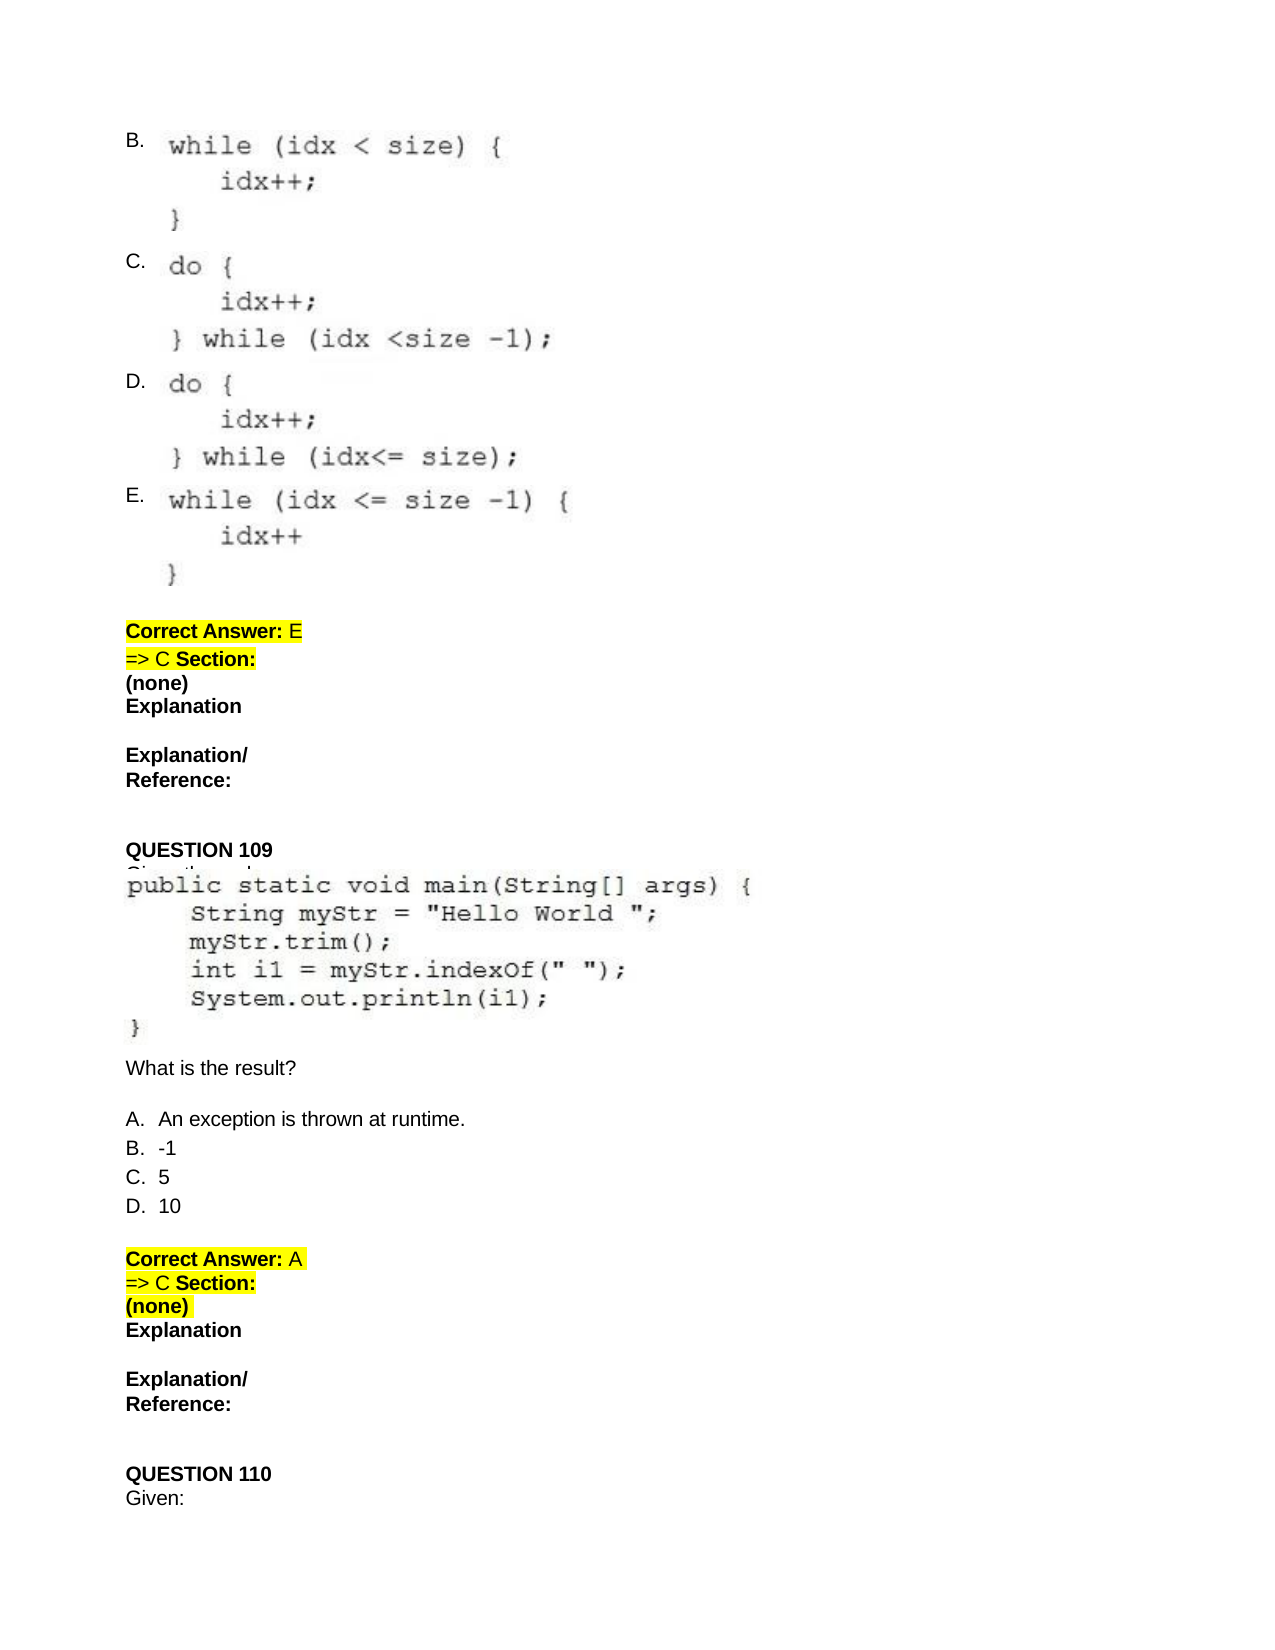

B.

C.

D.

E.

Correct Answer: E
=> C Section: (none)  Explanation

Explanation/Reference:

QUESTION 109
Given the code fragment:

What is the result?

An exception is thrown at runtime.
-1
5
10

Correct Answer: A
=> C Section: (none)  Explanation

Explanation/Reference:

QUESTION 110
Given: